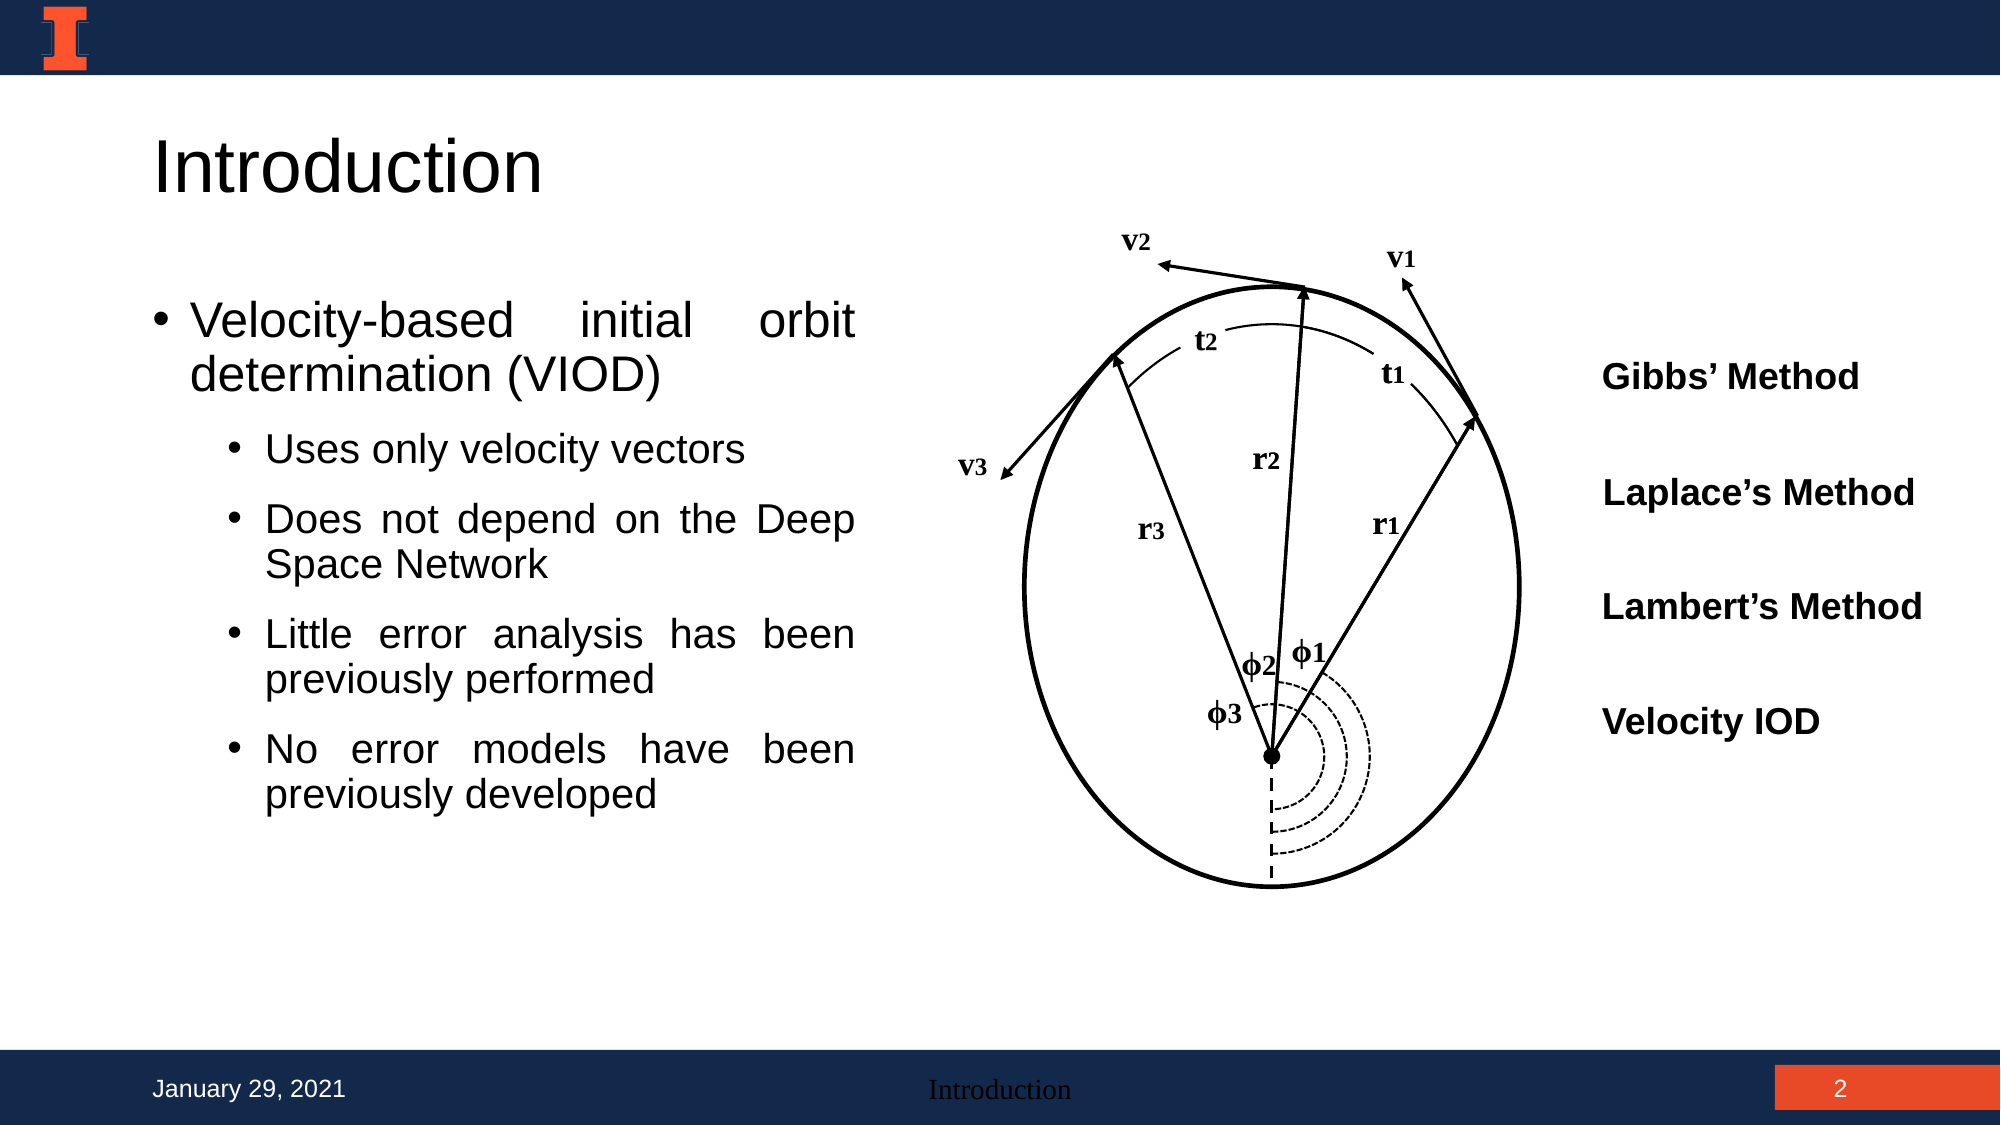

# Introduction
v2
t2
t1
Gibbs’ Method
r2
v3
Laplace’s Method
r1
r3
Lambert’s Method
ϕ1
ϕ2
ϕ3
Velocity IOD
v1

v2
v1
v3
Velocity IOD
r2
r1

t1
Lambert’s Method
r2
r1
r3
Gibbs’ Method
Velocity-based initial orbit determination (VIOD)
Uses only velocity vectors
Does not depend on the Deep Space Network
Little error analysis has been previously performed
No error models have been previously developed
t2

t1
Laplace’s Method
ϕ1
ϕ2

ϕ3

Introduction
2
January 29, 2021